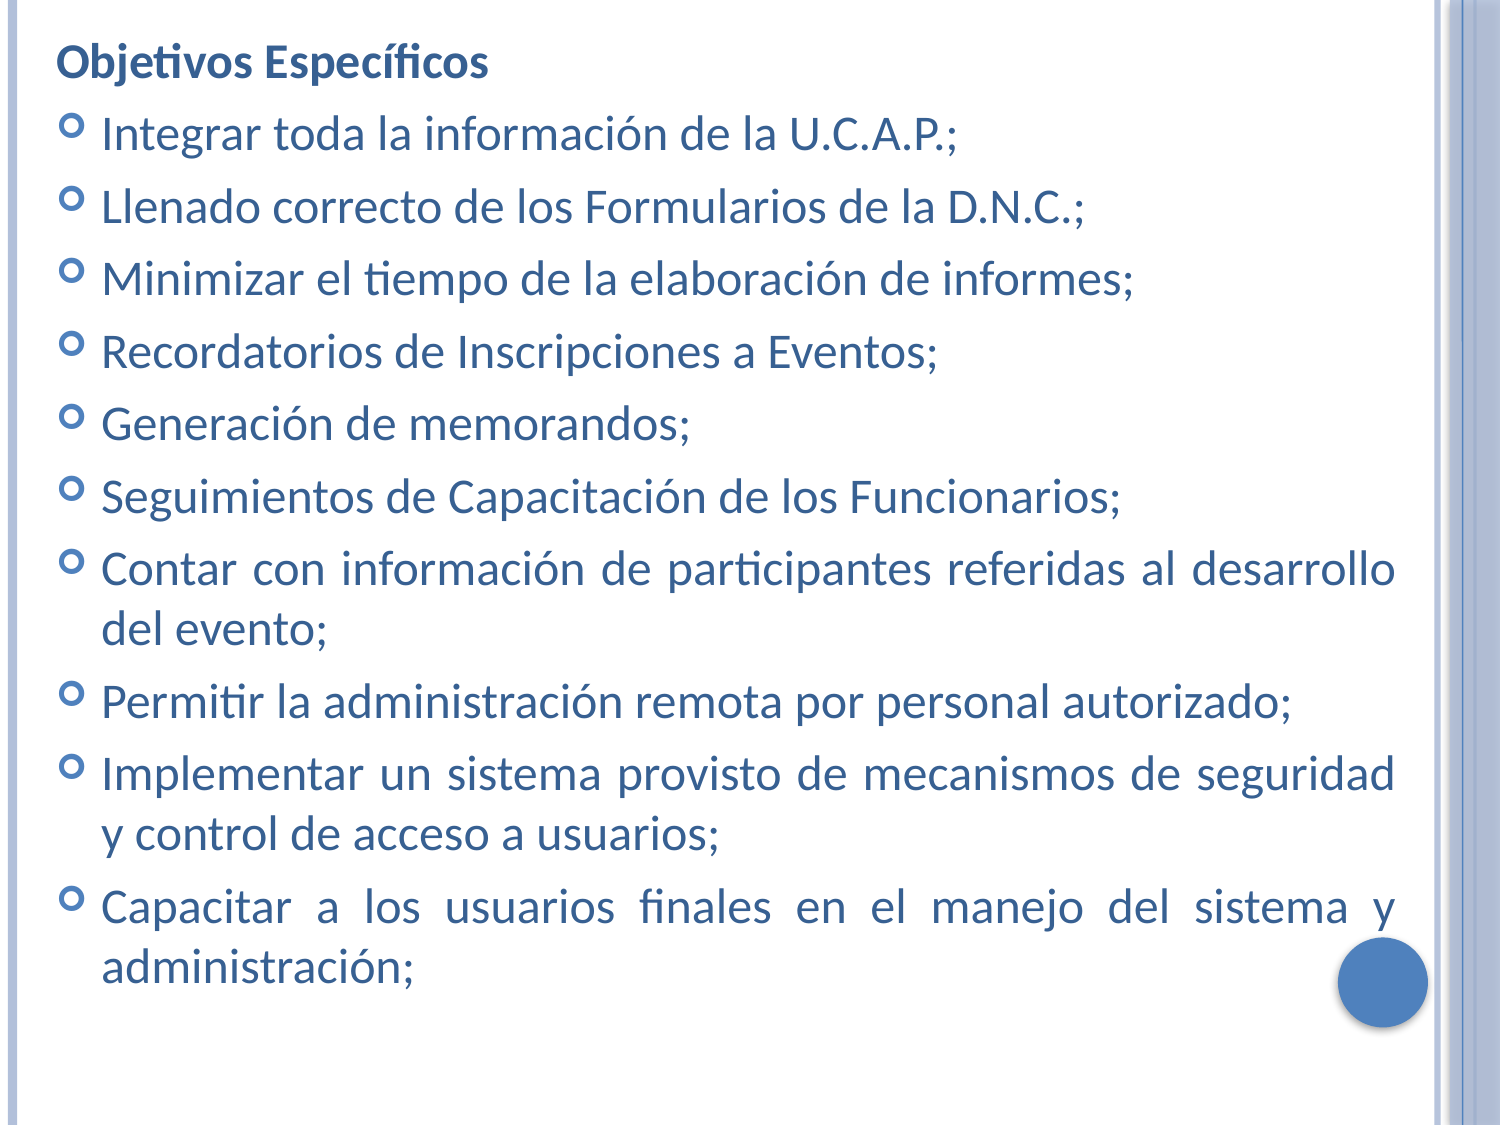

Objetivos Específicos
Integrar toda la información de la U.C.A.P.;
Llenado correcto de los Formularios de la D.N.C.;
Minimizar el tiempo de la elaboración de informes;
Recordatorios de Inscripciones a Eventos;
Generación de memorandos;
Seguimientos de Capacitación de los Funcionarios;
Contar con información de participantes referidas al desarrollo del evento;
Permitir la administración remota por personal autorizado;
Implementar un sistema provisto de mecanismos de seguridad y control de acceso a usuarios;
Capacitar a los usuarios finales en el manejo del sistema y administración;